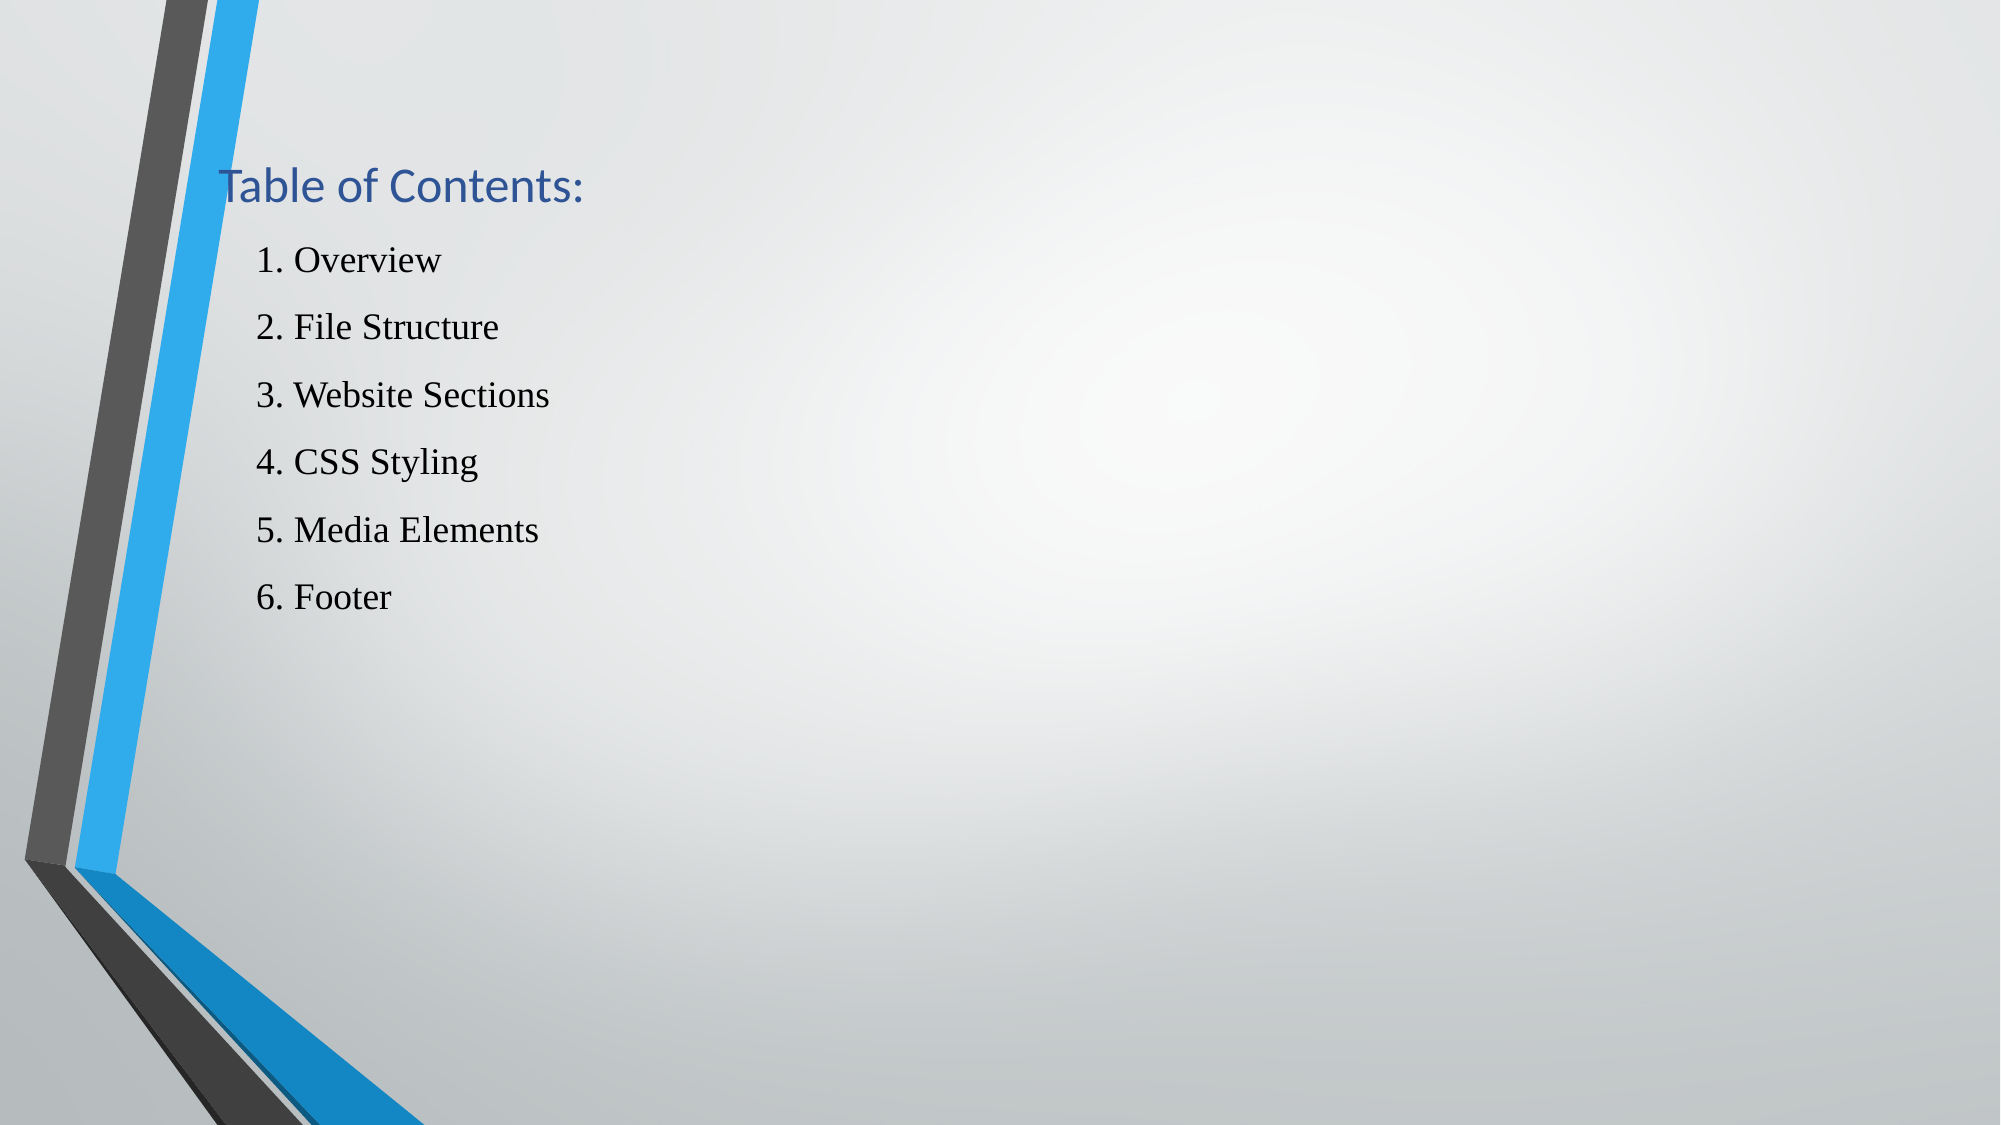

Table of Contents:
    1. Overview
    2. File Structure
    3. Website Sections
    4. CSS Styling
    5. Media Elements
    6. Footer